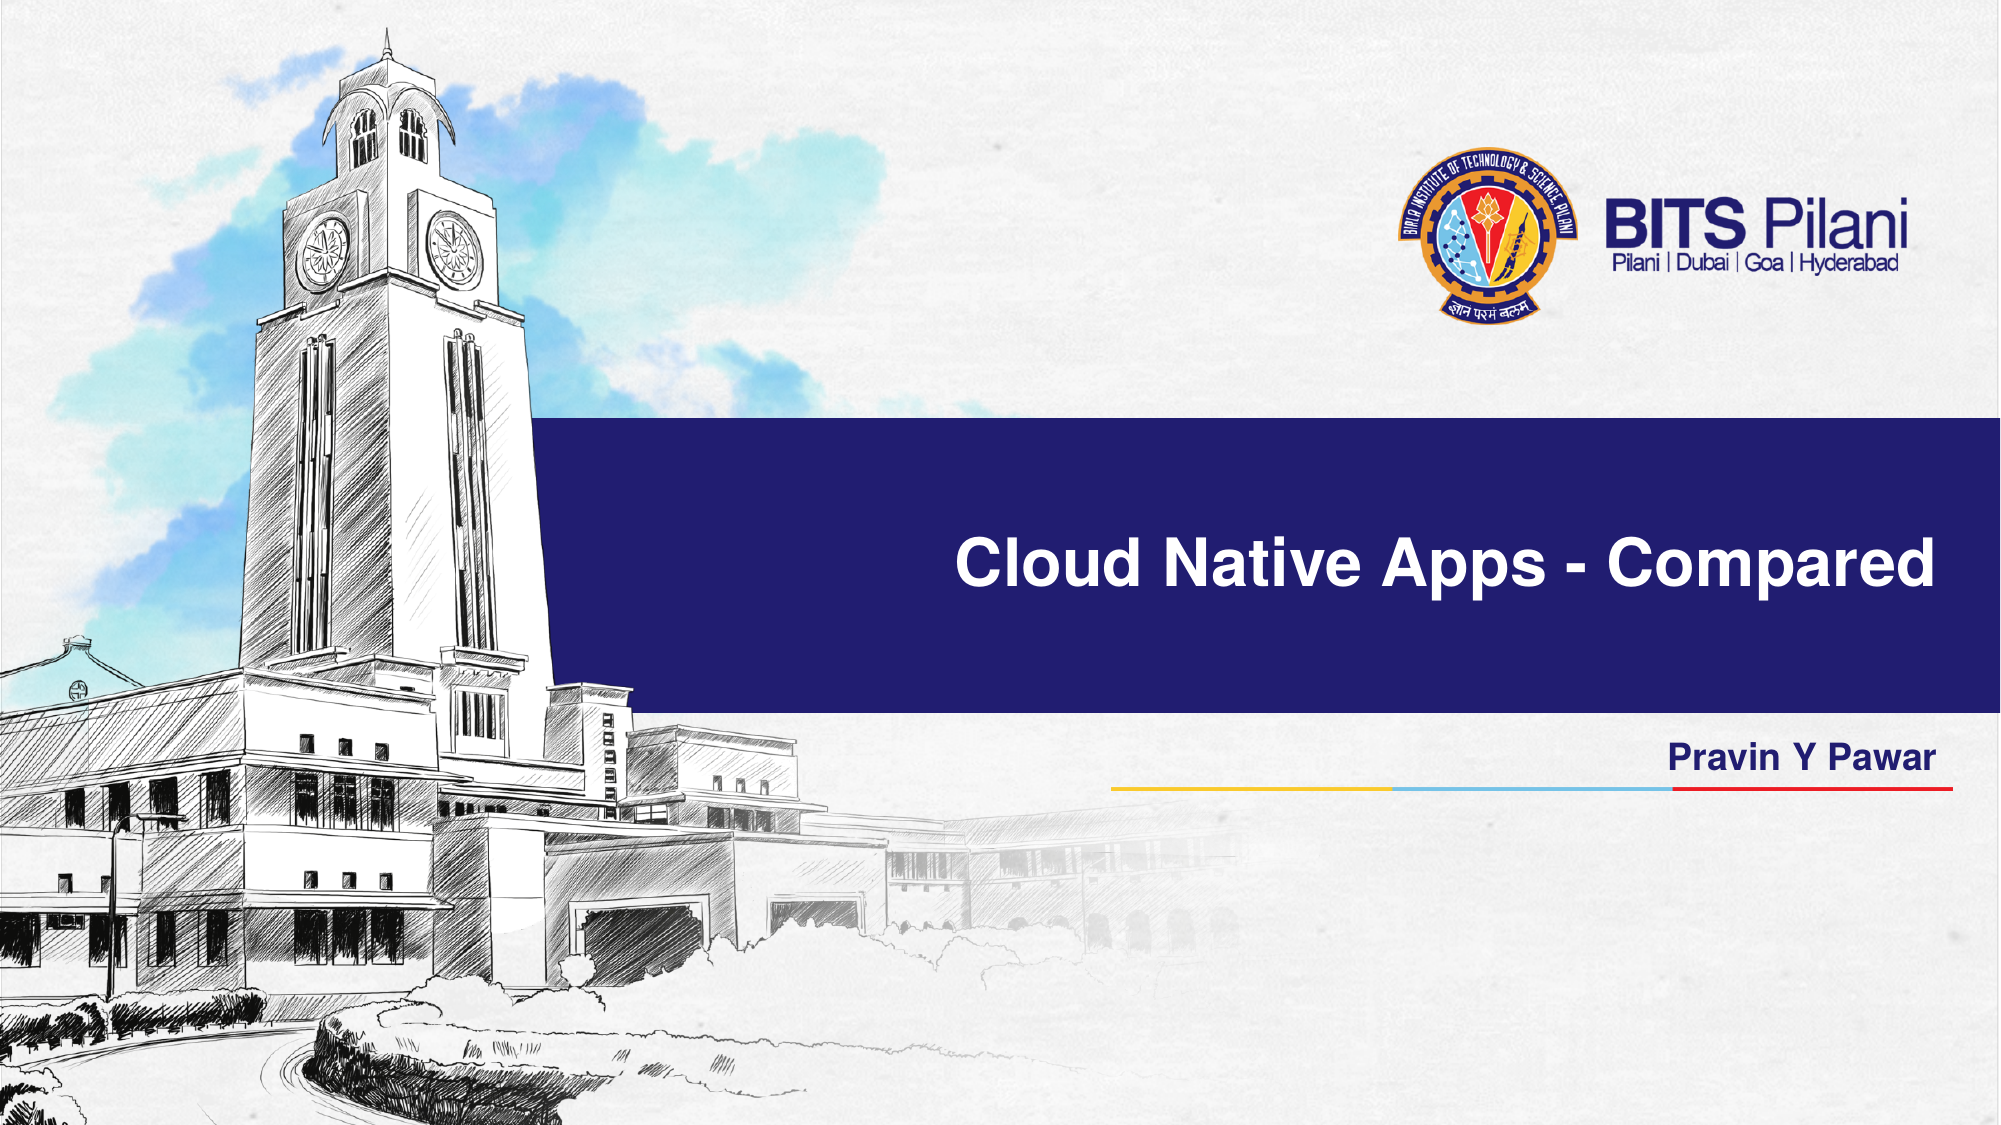

# Cloud Native Apps - Compared
Pravin Y Pawar